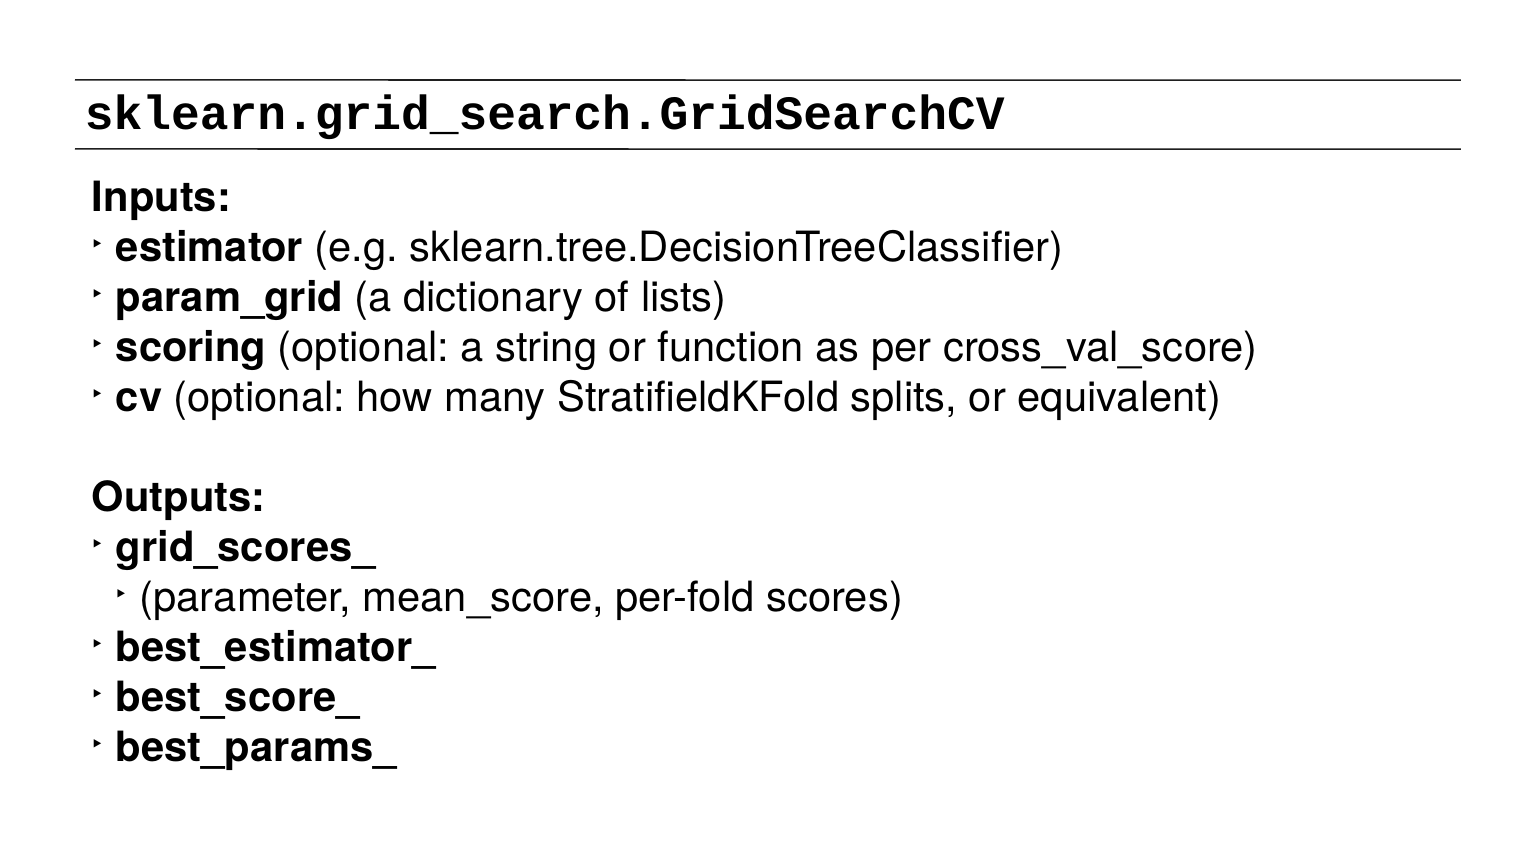

# sklearn.grid_search.GridSearchCV
Inputs:
estimator (e.g. sklearn.tree.DecisionTreeClassifier)
param_grid (a dictionary of lists)
scoring (optional: a string or function as per cross_val_score)
cv (optional: how many StratifieldKFold splits, or equivalent)

Outputs:
grid_scores_
(parameter, mean_score, per-fold scores)
best_estimator_
best_score_
best_params_